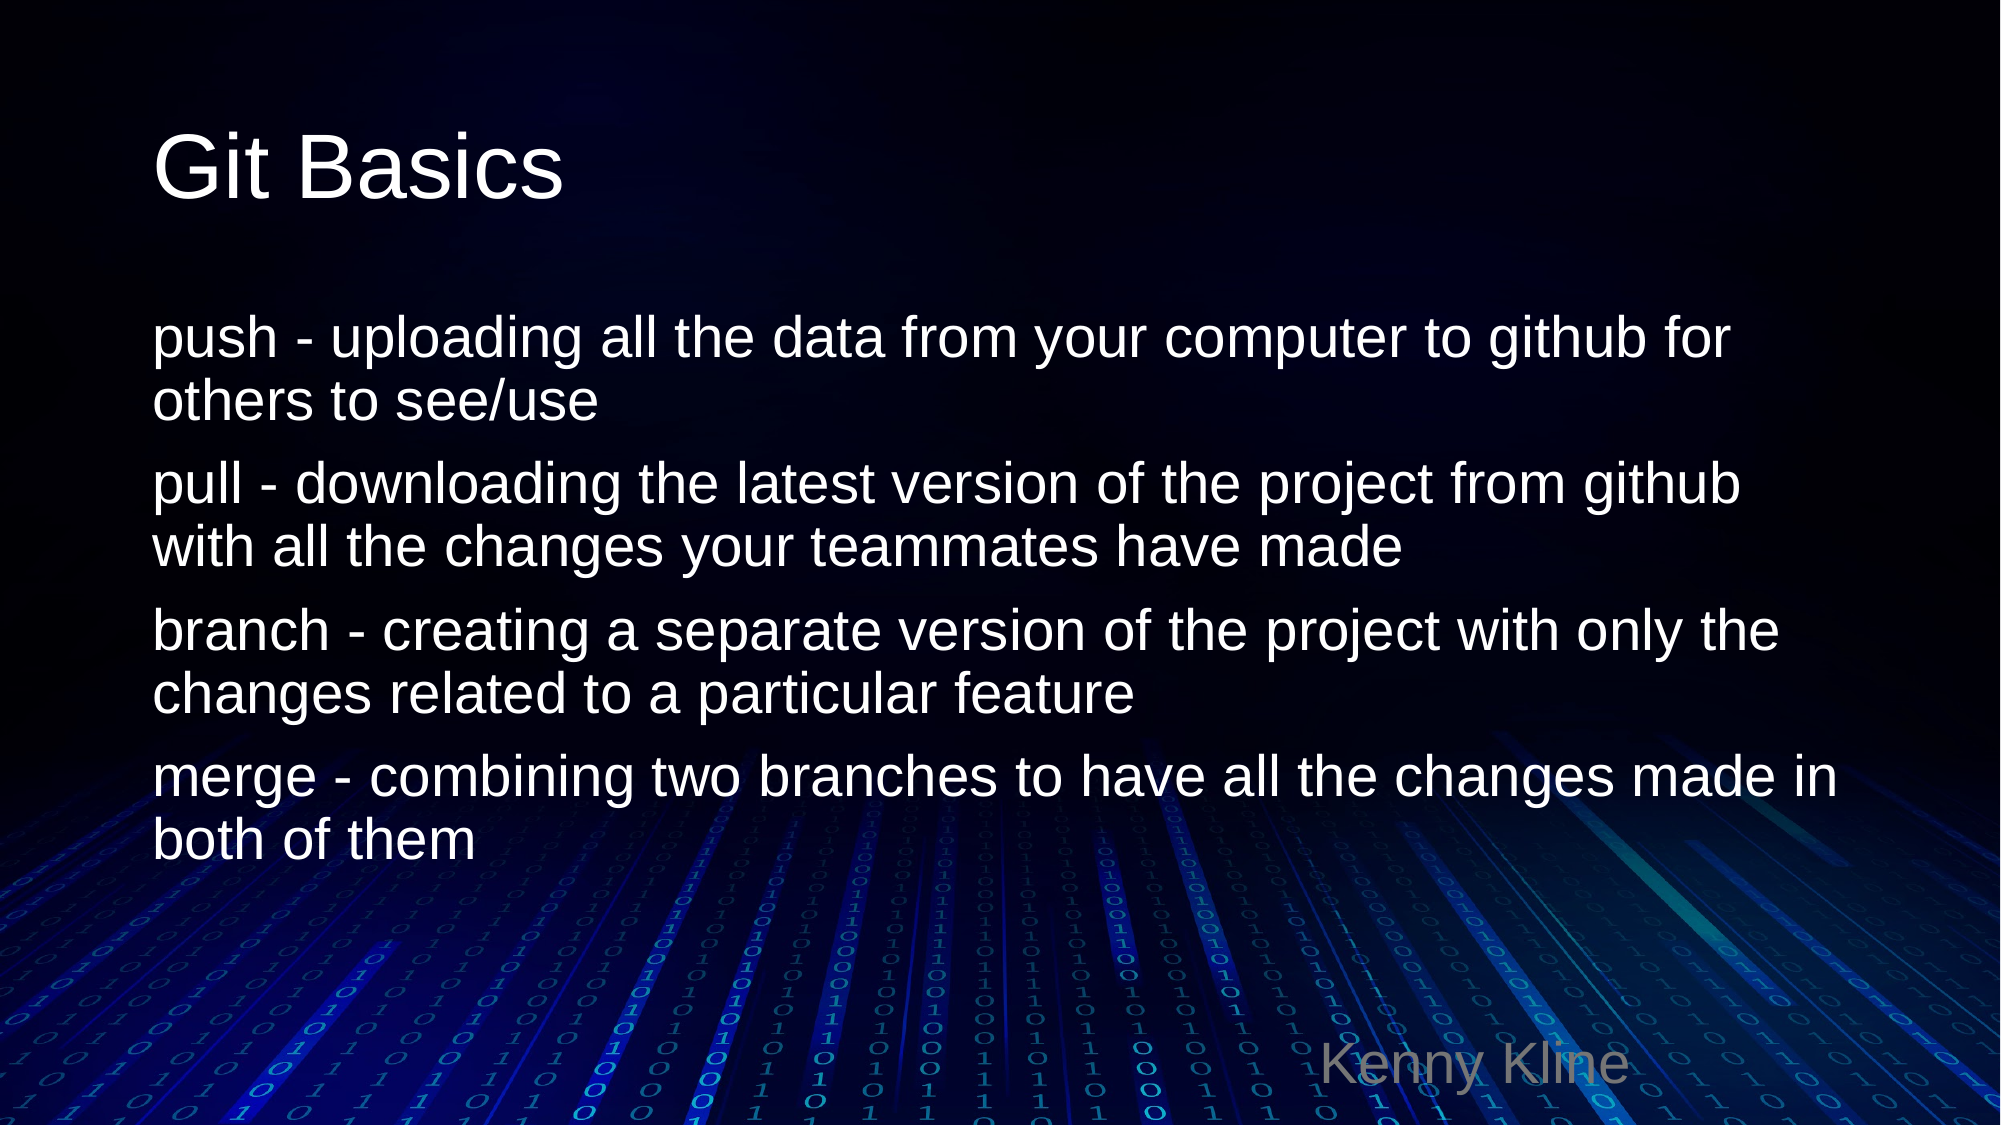

# Git Basics
push - uploading all the data from your computer to github for others to see/use
pull - downloading the latest version of the project from github with all the changes your teammates have made
branch - creating a separate version of the project with only the changes related to a particular feature
merge - combining two branches to have all the changes made in both of them

Kenny Kline